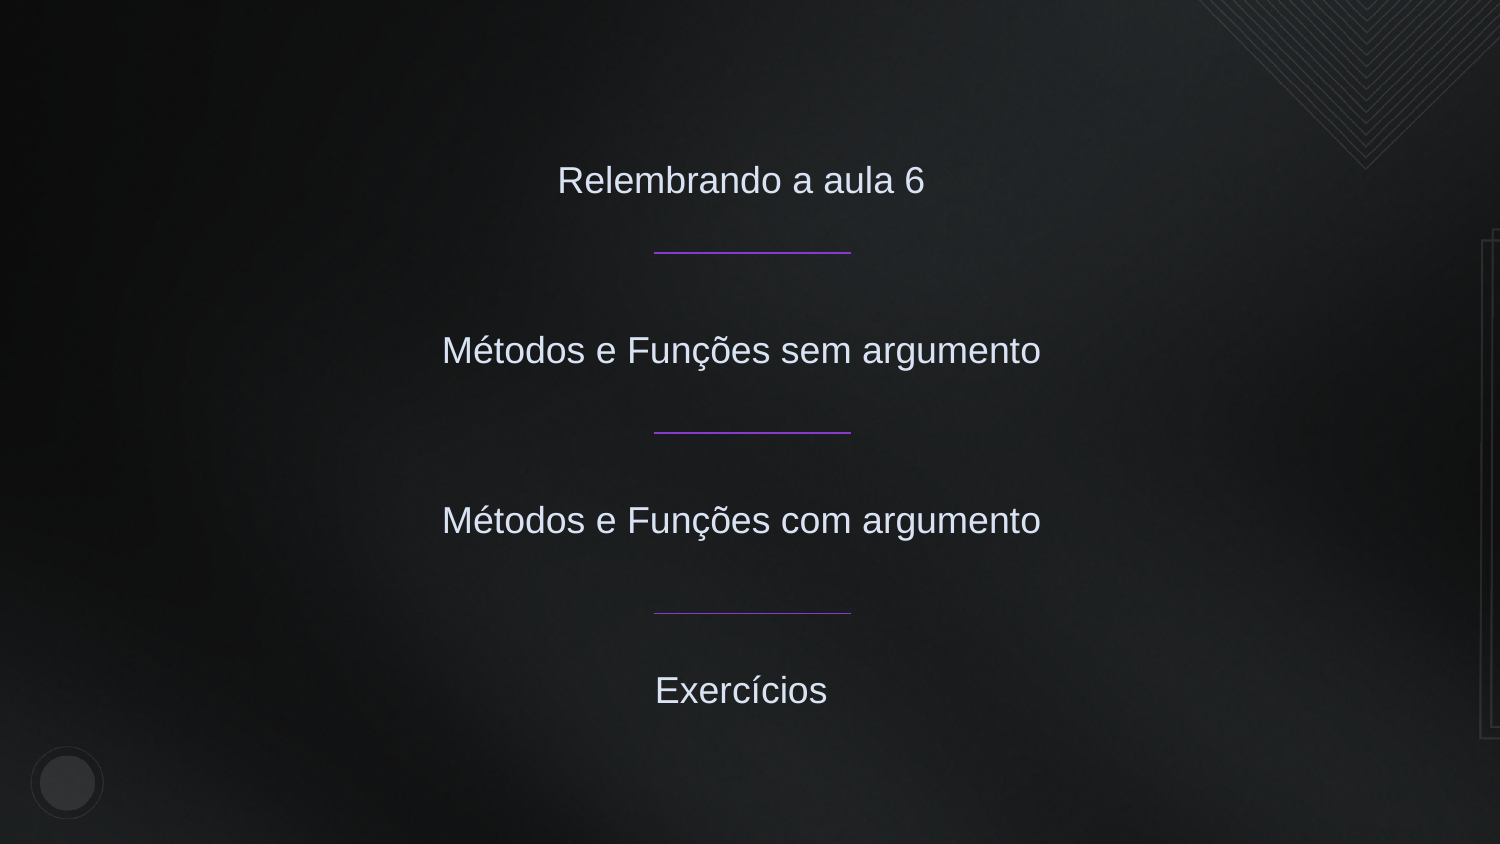

Relembrando a aula 6
Métodos e Funções sem argumento
Métodos e Funções com argumento
Exercícios